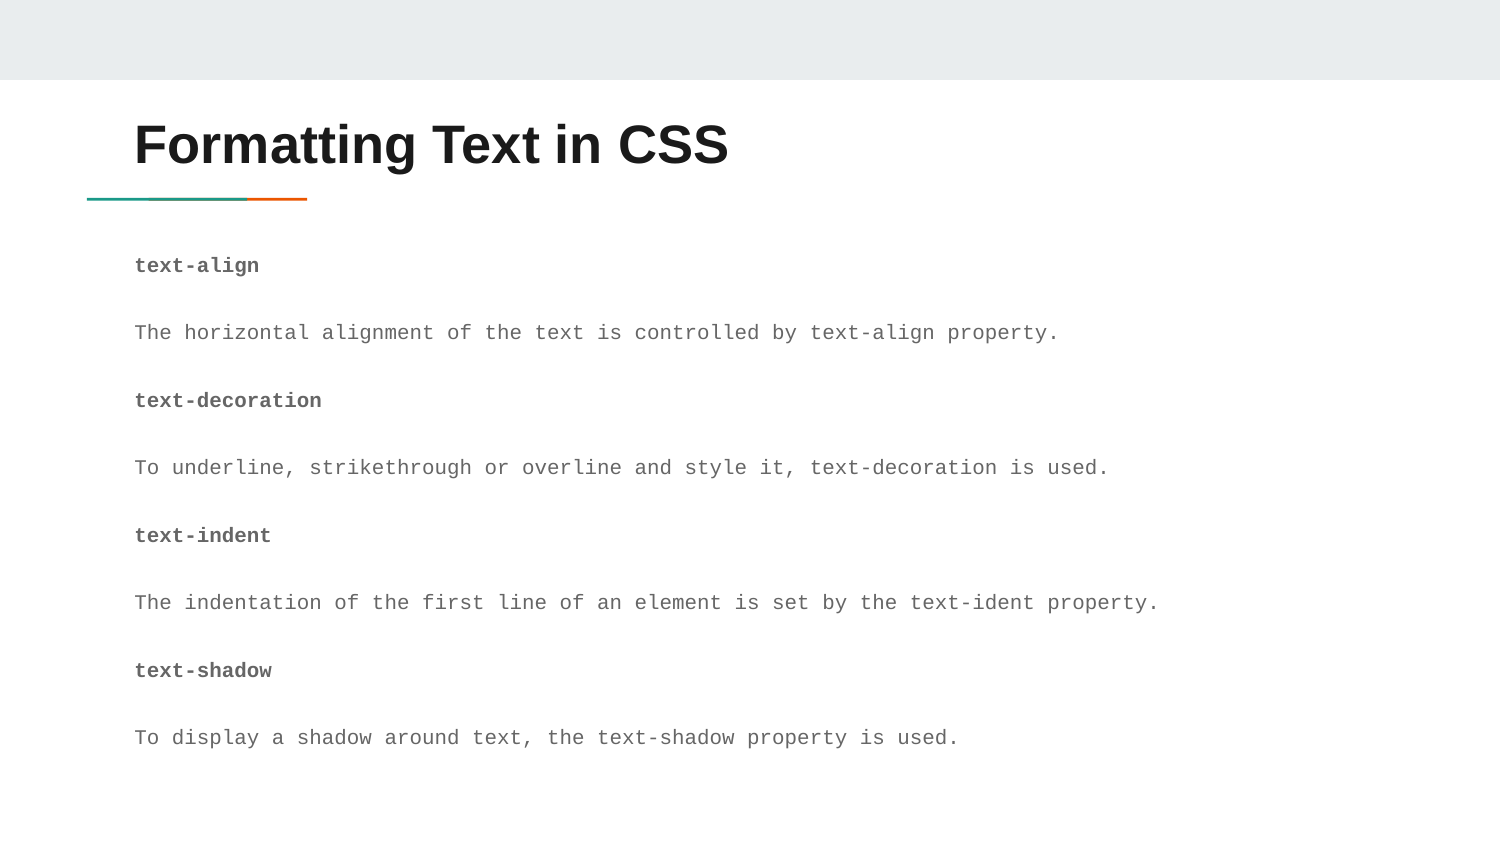

# Formatting Text in CSS
text-align

The horizontal alignment of the text is controlled by text-align property.

text-decoration

To underline, strikethrough or overline and style it, text-decoration is used.

text-indent

The indentation of the first line of an element is set by the text-ident property.

text-shadow

To display a shadow around text, the text-shadow property is used.